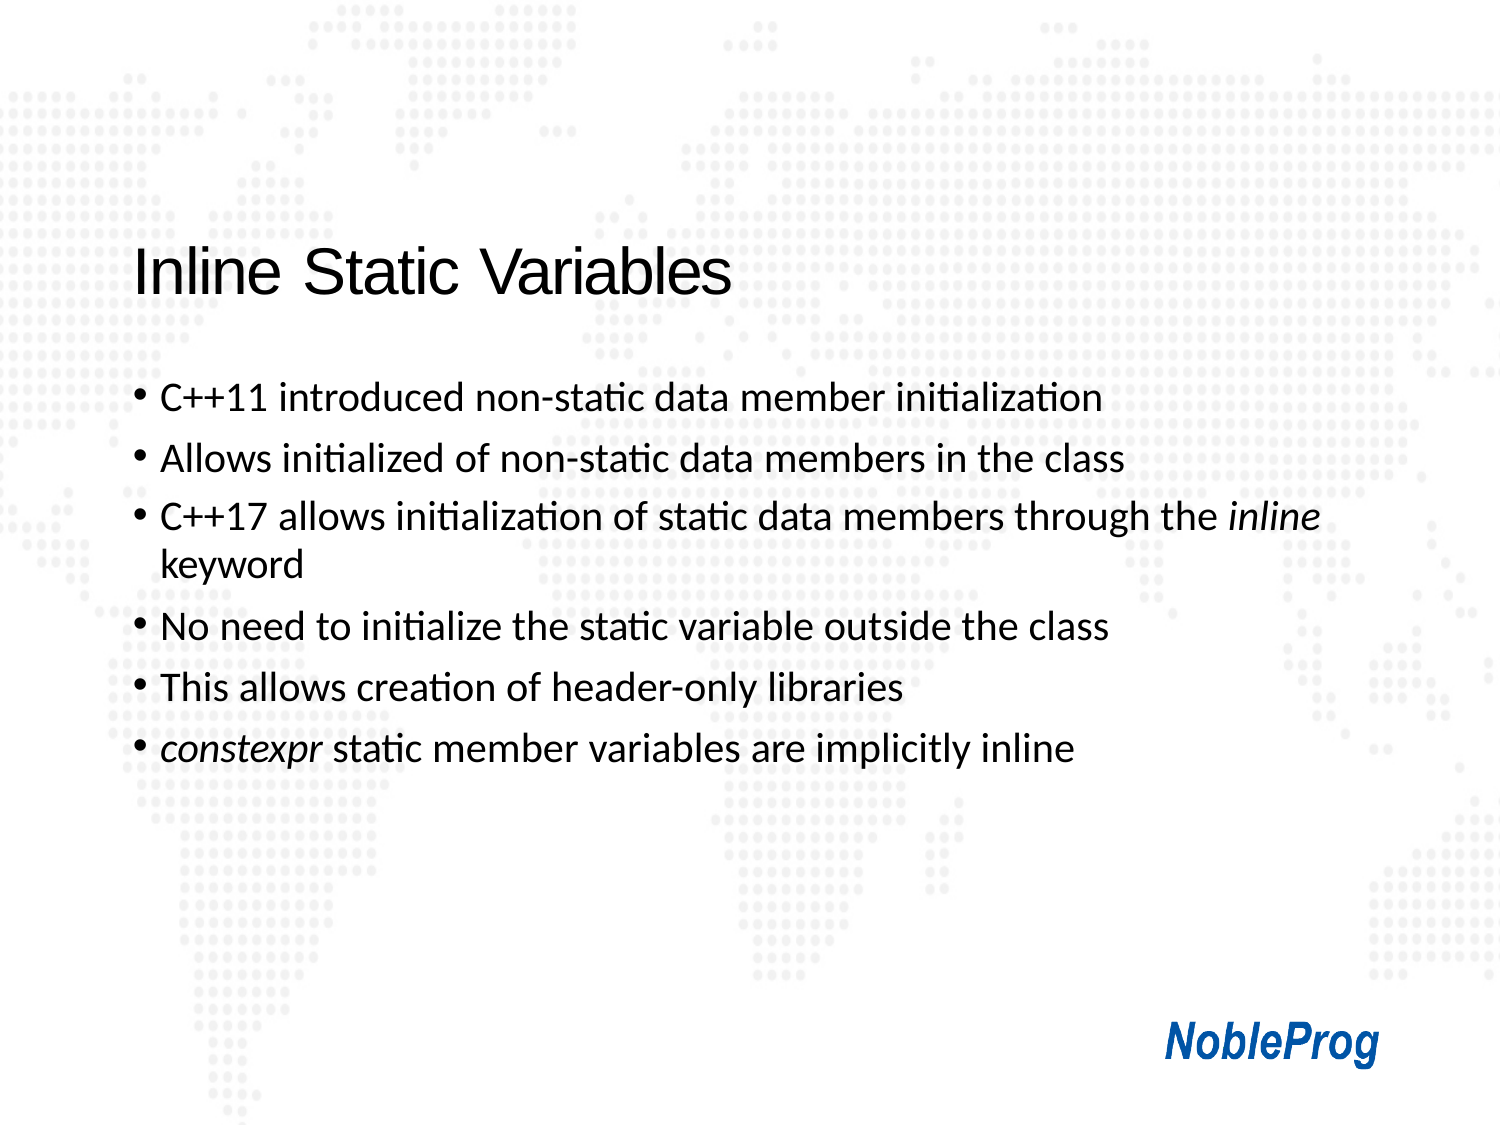

# Inline Static Variables
C++11 introduced non-static data member initialization
Allows initialized of non-static data members in the class
C++17 allows initialization of static data members through the inline
keyword
No need to initialize the static variable outside the class
This allows creation of header-only libraries
constexpr static member variables are implicitly inline